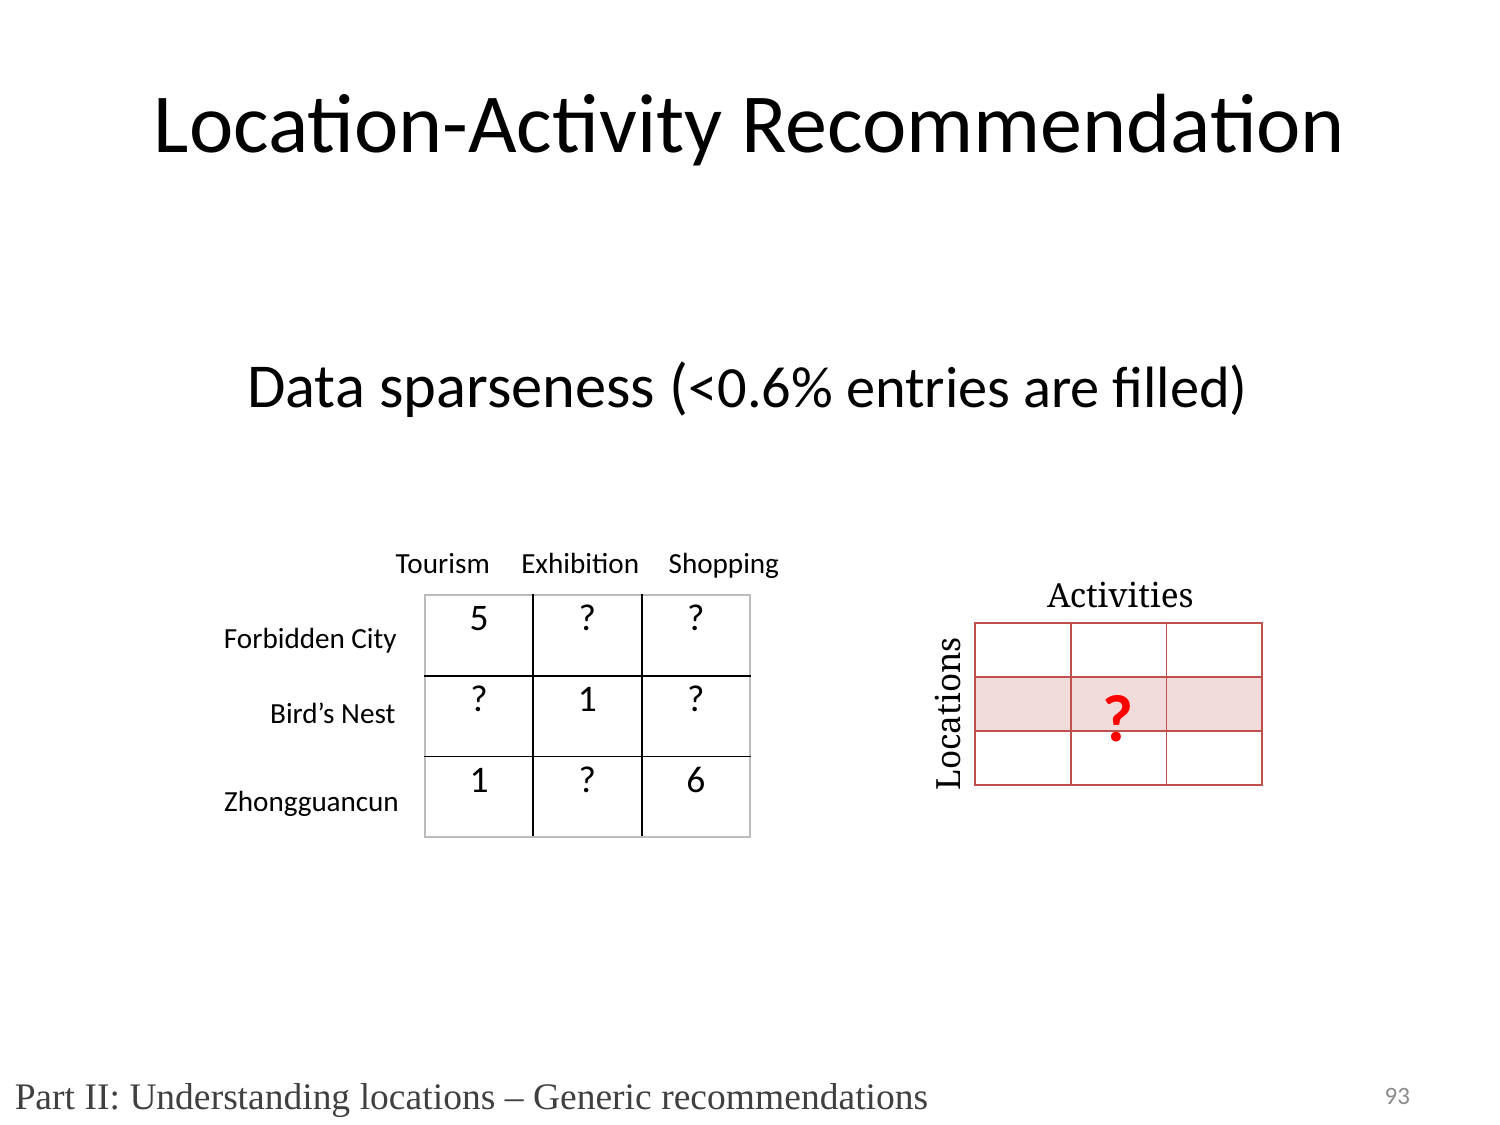

# Location-Activity Recommendation

Data sparseness (<0.6% entries are filled)
Tourism
Exhibition
Shopping
Activities
| 5 | ? | ? |
| --- | --- | --- |
| ? | 1 | ? |
| 1 | ? | 6 |
Forbidden City
|  |  |  |
| --- | --- | --- |
|  |  |  |
|  |  |  |
?
Locations
Bird’s Nest
Zhongguancun
Part II: Understanding locations – Generic recommendations
93